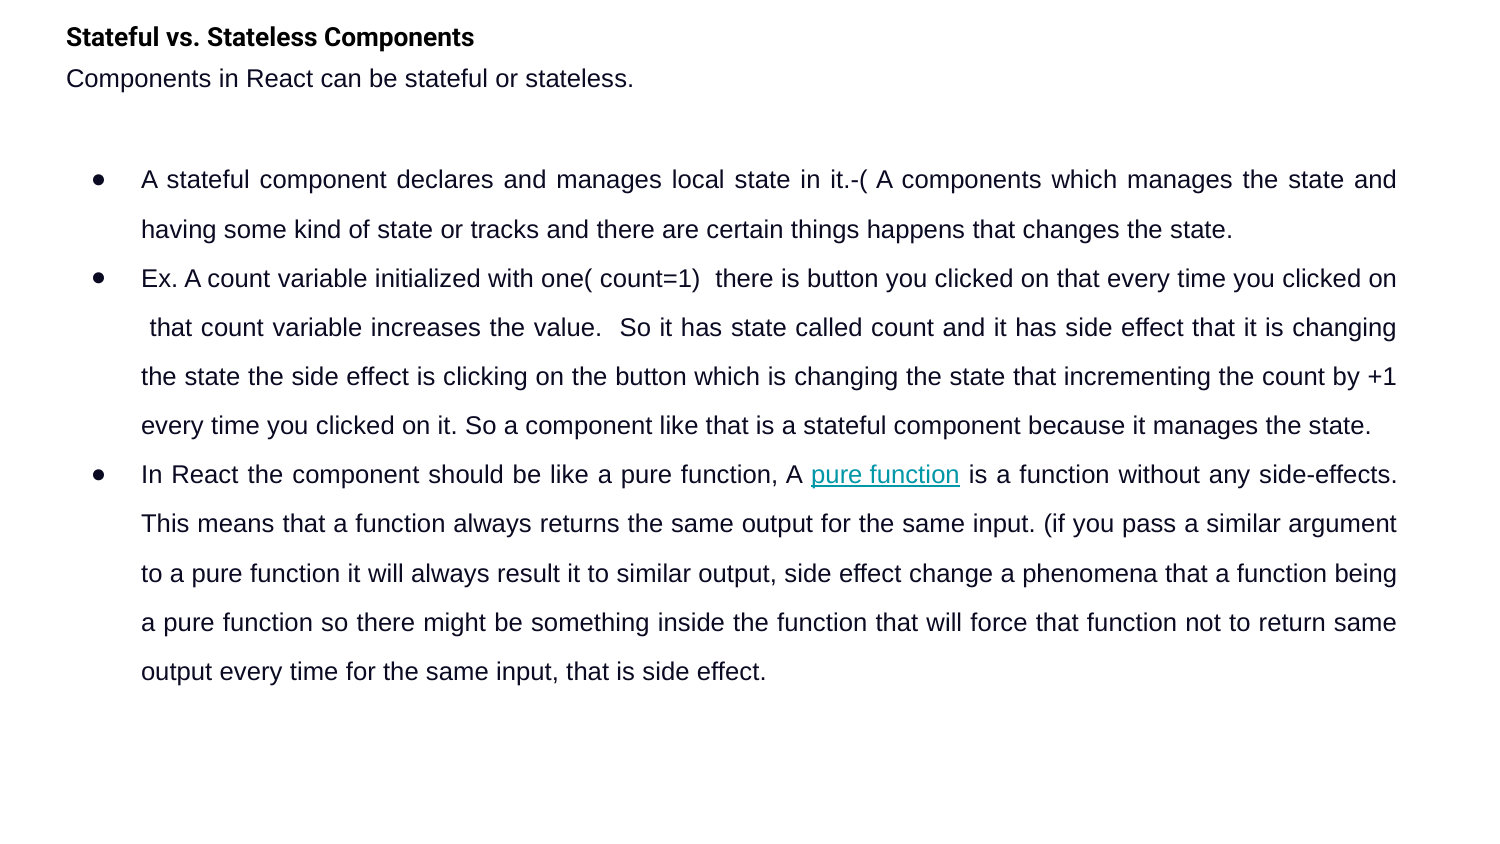

Stateful vs. Stateless Components
Components in React can be stateful or stateless.
A stateful component declares and manages local state in it.-( A components which manages the state and having some kind of state or tracks and there are certain things happens that changes the state.
Ex. A count variable initialized with one( count=1)  there is button you clicked on that every time you clicked on  that count variable increases the value.  So it has state called count and it has side effect that it is changing the state the side effect is clicking on the button which is changing the state that incrementing the count by +1 every time you clicked on it. So a component like that is a stateful component because it manages the state.
In React the component should be like a pure function, A pure function is a function without any side-effects. This means that a function always returns the same output for the same input. (if you pass a similar argument to a pure function it will always result it to similar output, side effect change a phenomena that a function being a pure function so there might be something inside the function that will force that function not to return same output every time for the same input, that is side effect.